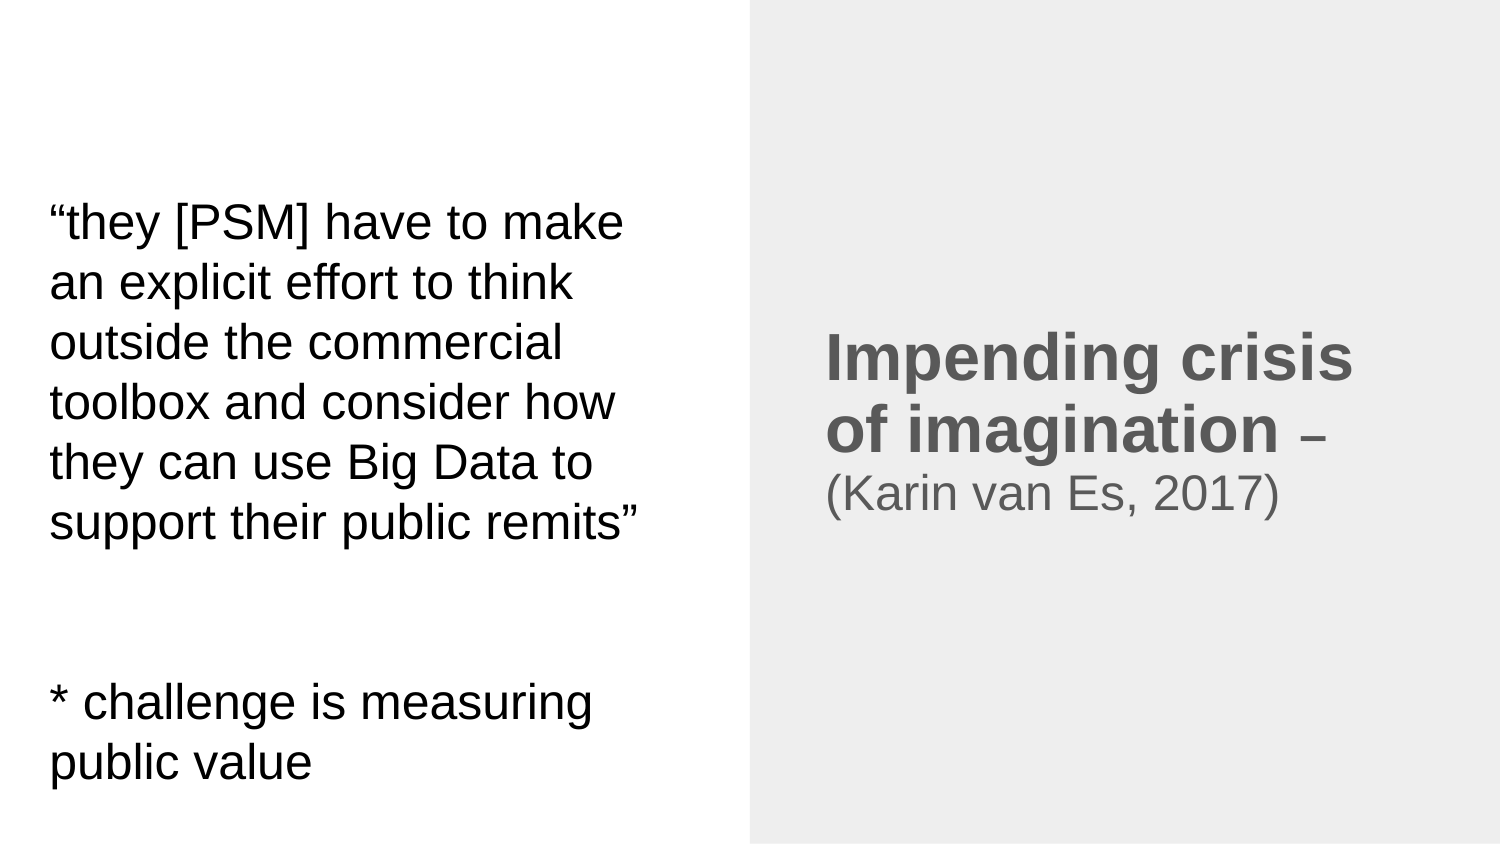

Tool Criticism
Impending crisis of imagination – (Karin van Es, 2017)
“they [PSM] have to make an explicit effort to think outside the commercial toolbox and consider how they can use Big Data to support their public remits”

* challenge is measuring public value